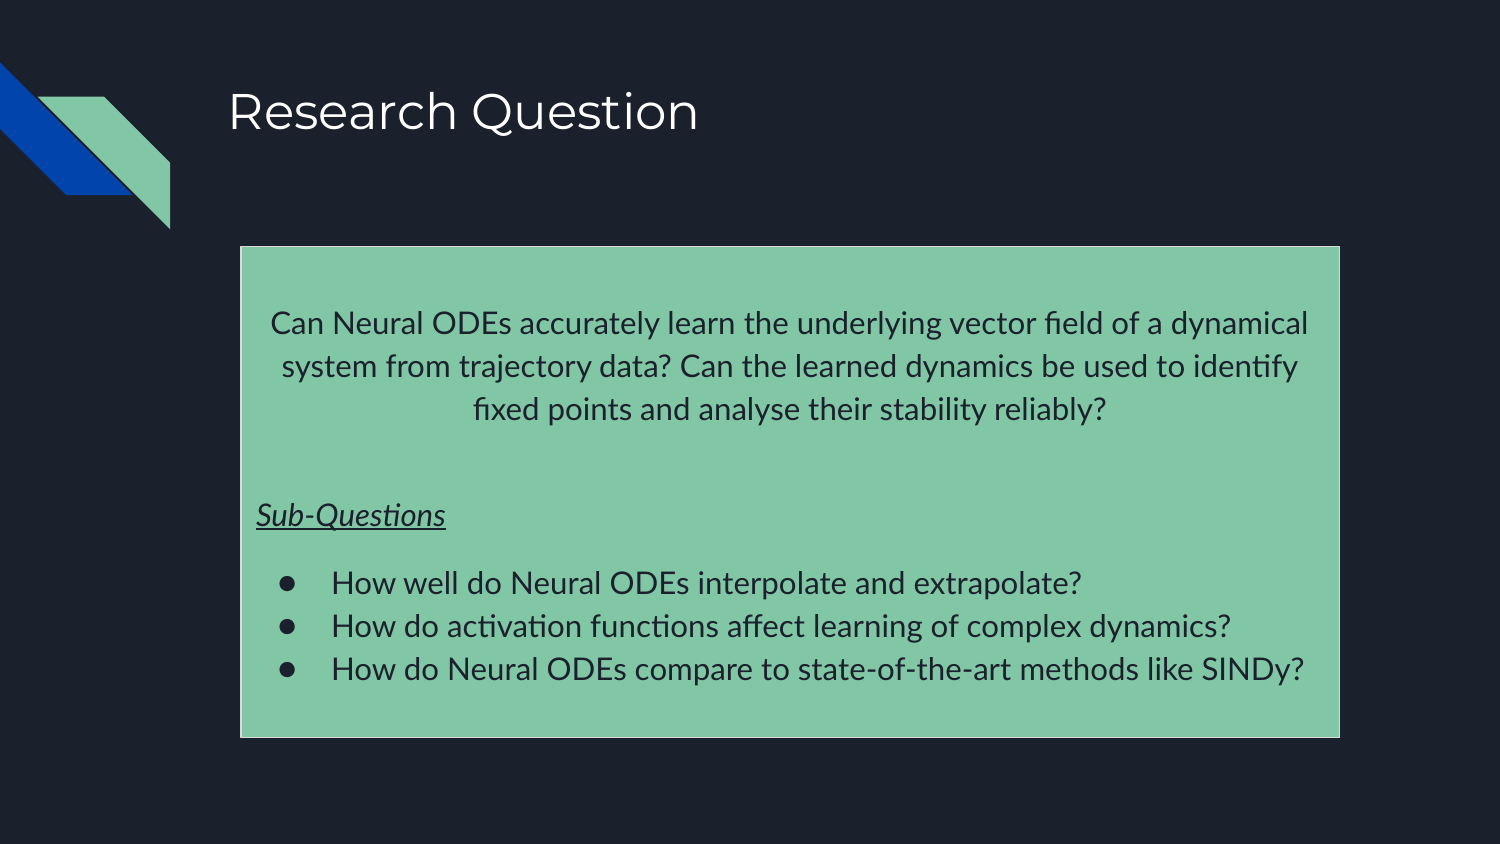

# Research Question
Can Neural ODEs accurately learn the underlying vector field of a dynamical system from trajectory data? Can the learned dynamics be used to identify fixed points and analyse their stability reliably?
Sub-Questions
How well do Neural ODEs interpolate and extrapolate?
How do activation functions affect learning of complex dynamics?
How do Neural ODEs compare to state-of-the-art methods like SINDy?